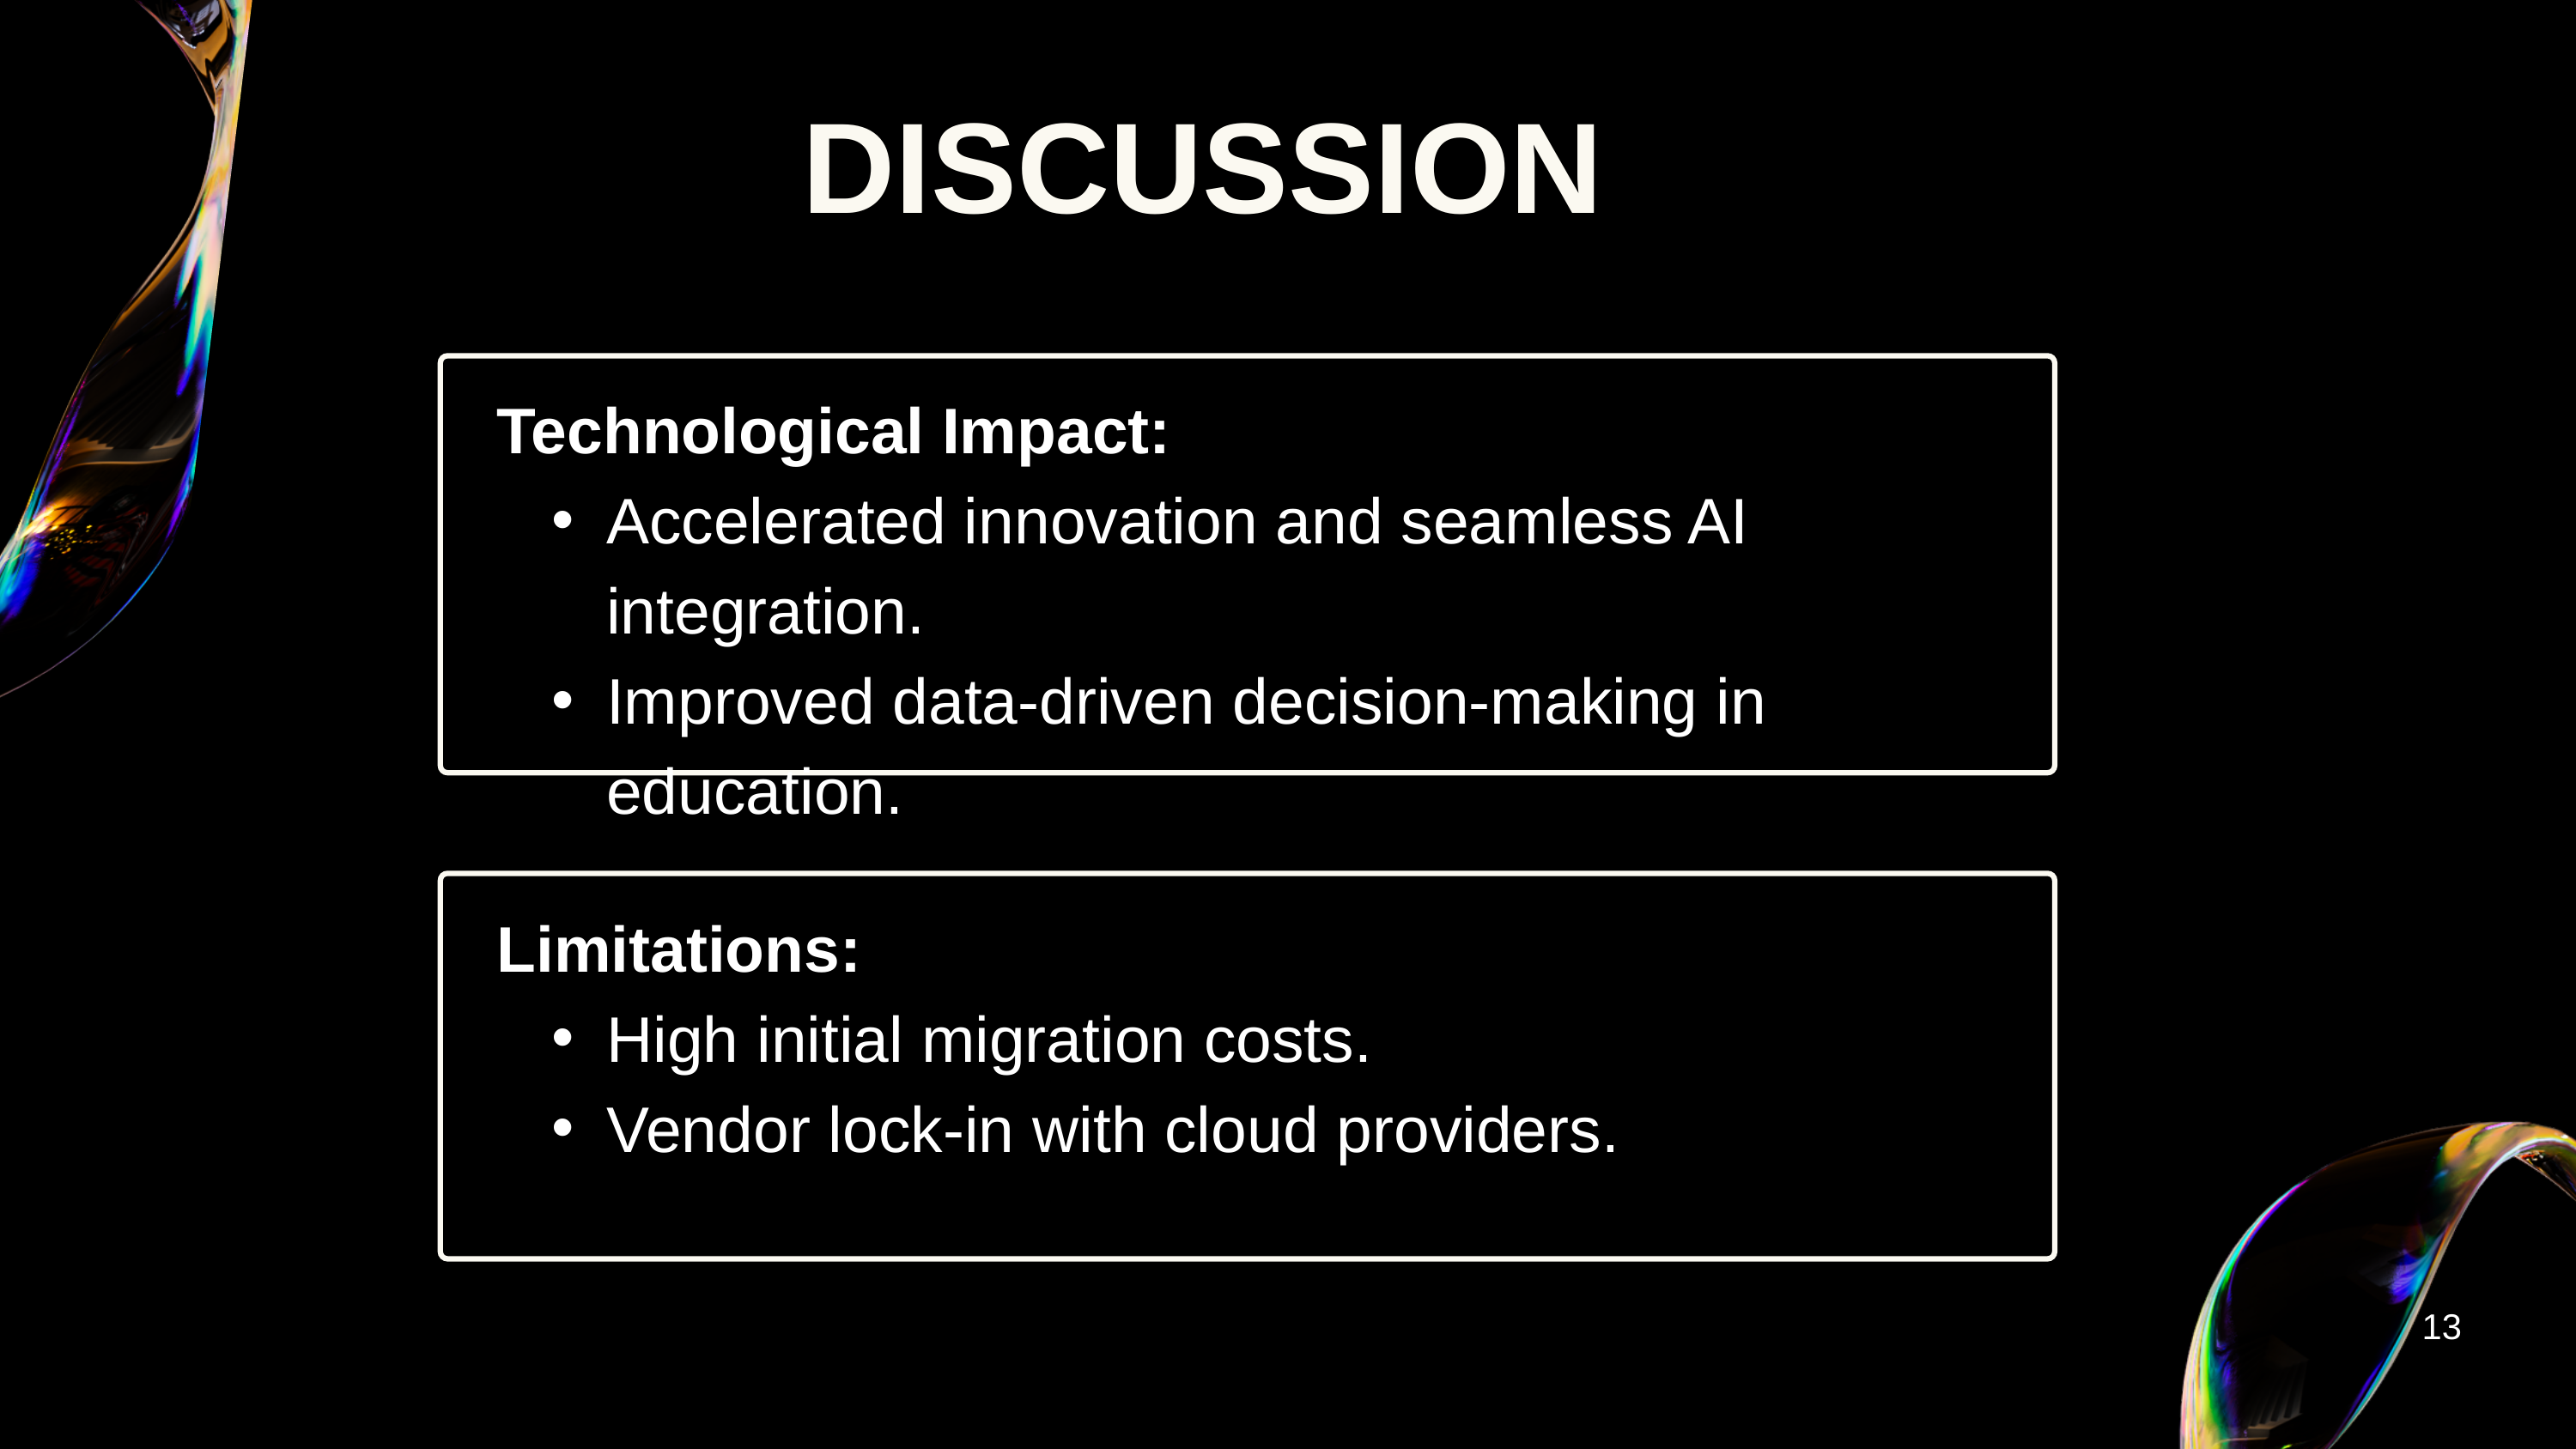

DISCUSSION

Technological Impact:
Accelerated innovation and seamless AI integration.
Improved data-driven decision-making in education.

Limitations:
High initial migration costs.
Vendor lock-in with cloud providers.

13